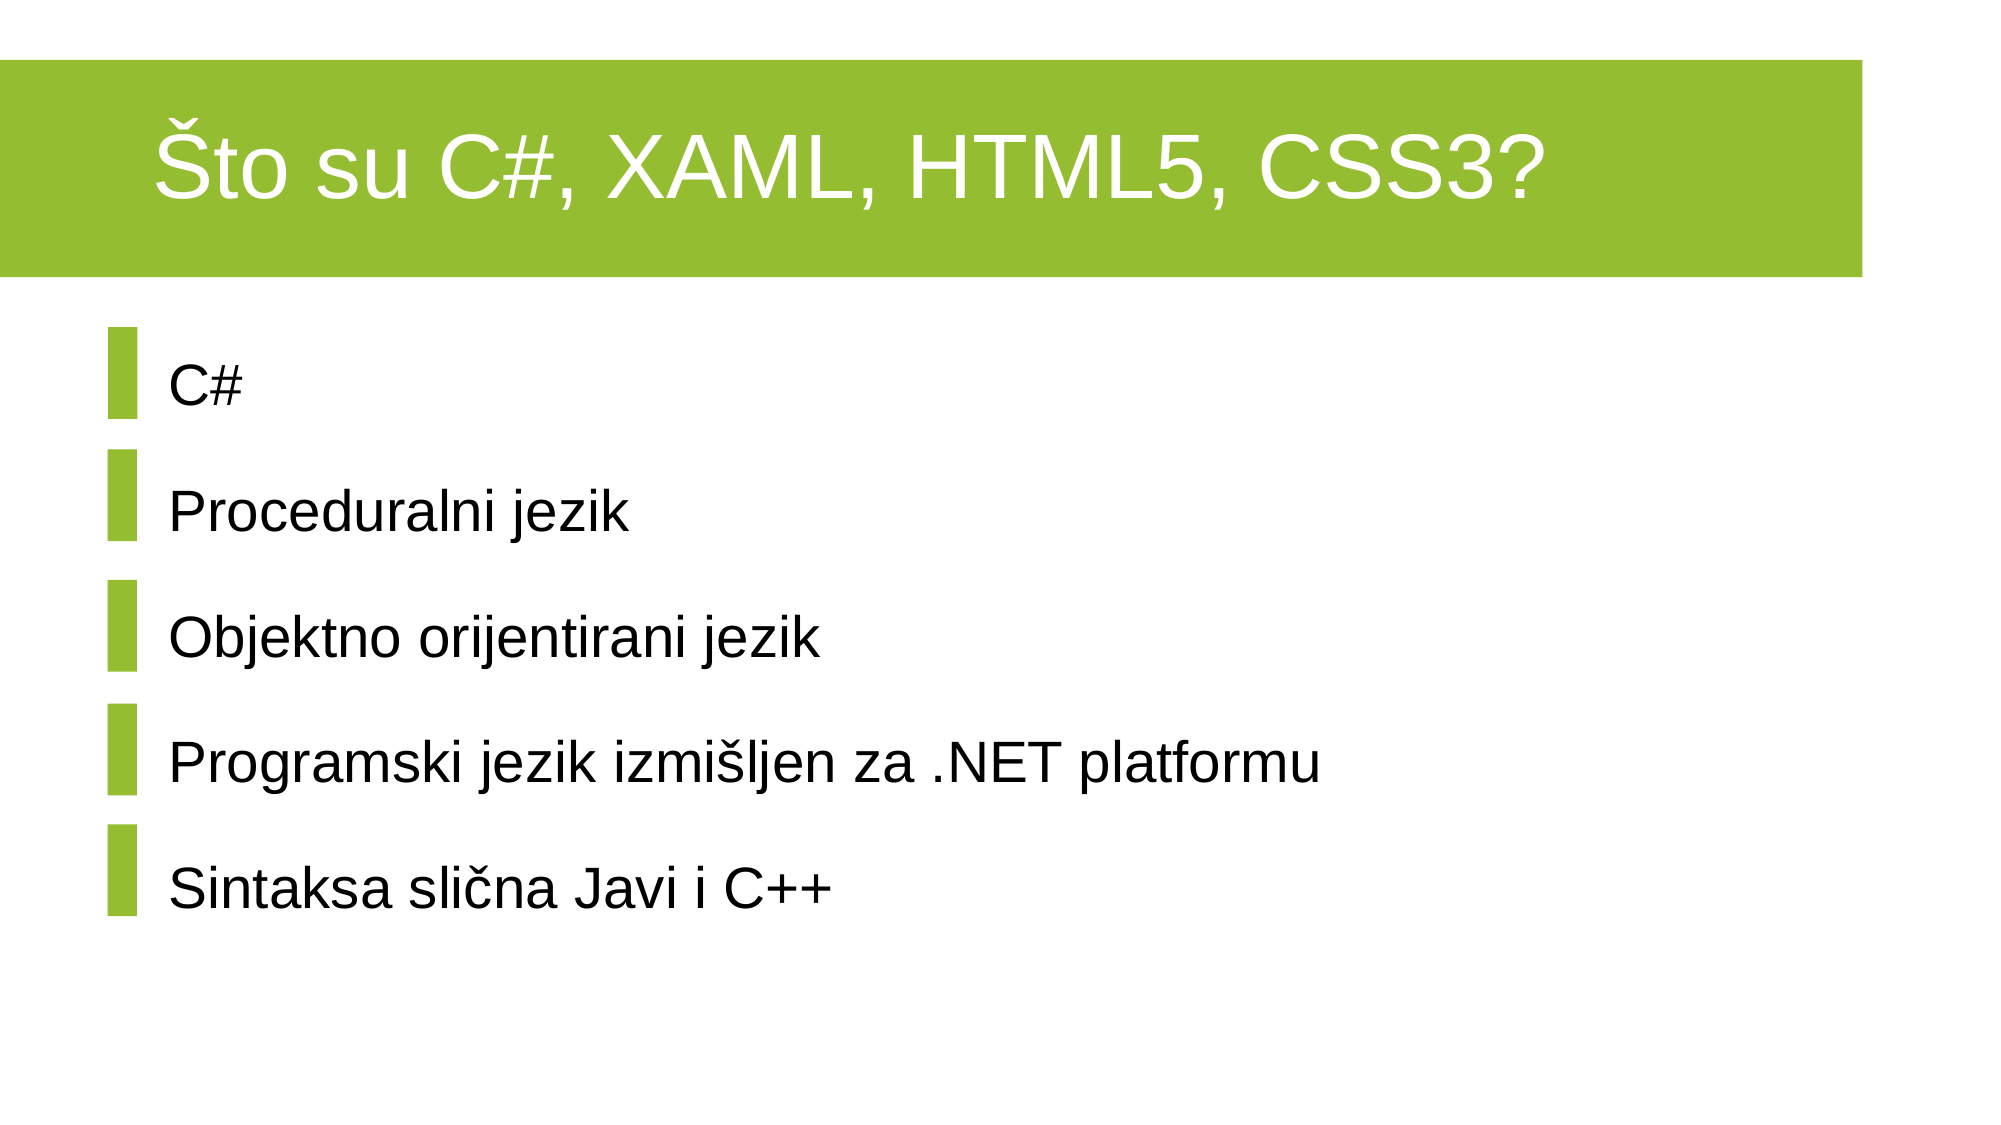

# Što su C#, XAML, HTML5, CSS3?
 C#
 Proceduralni jezik
 Objektno orijentirani jezik
 Programski jezik izmišljen za .NET platformu
 Sintaksa slična Javi i C++